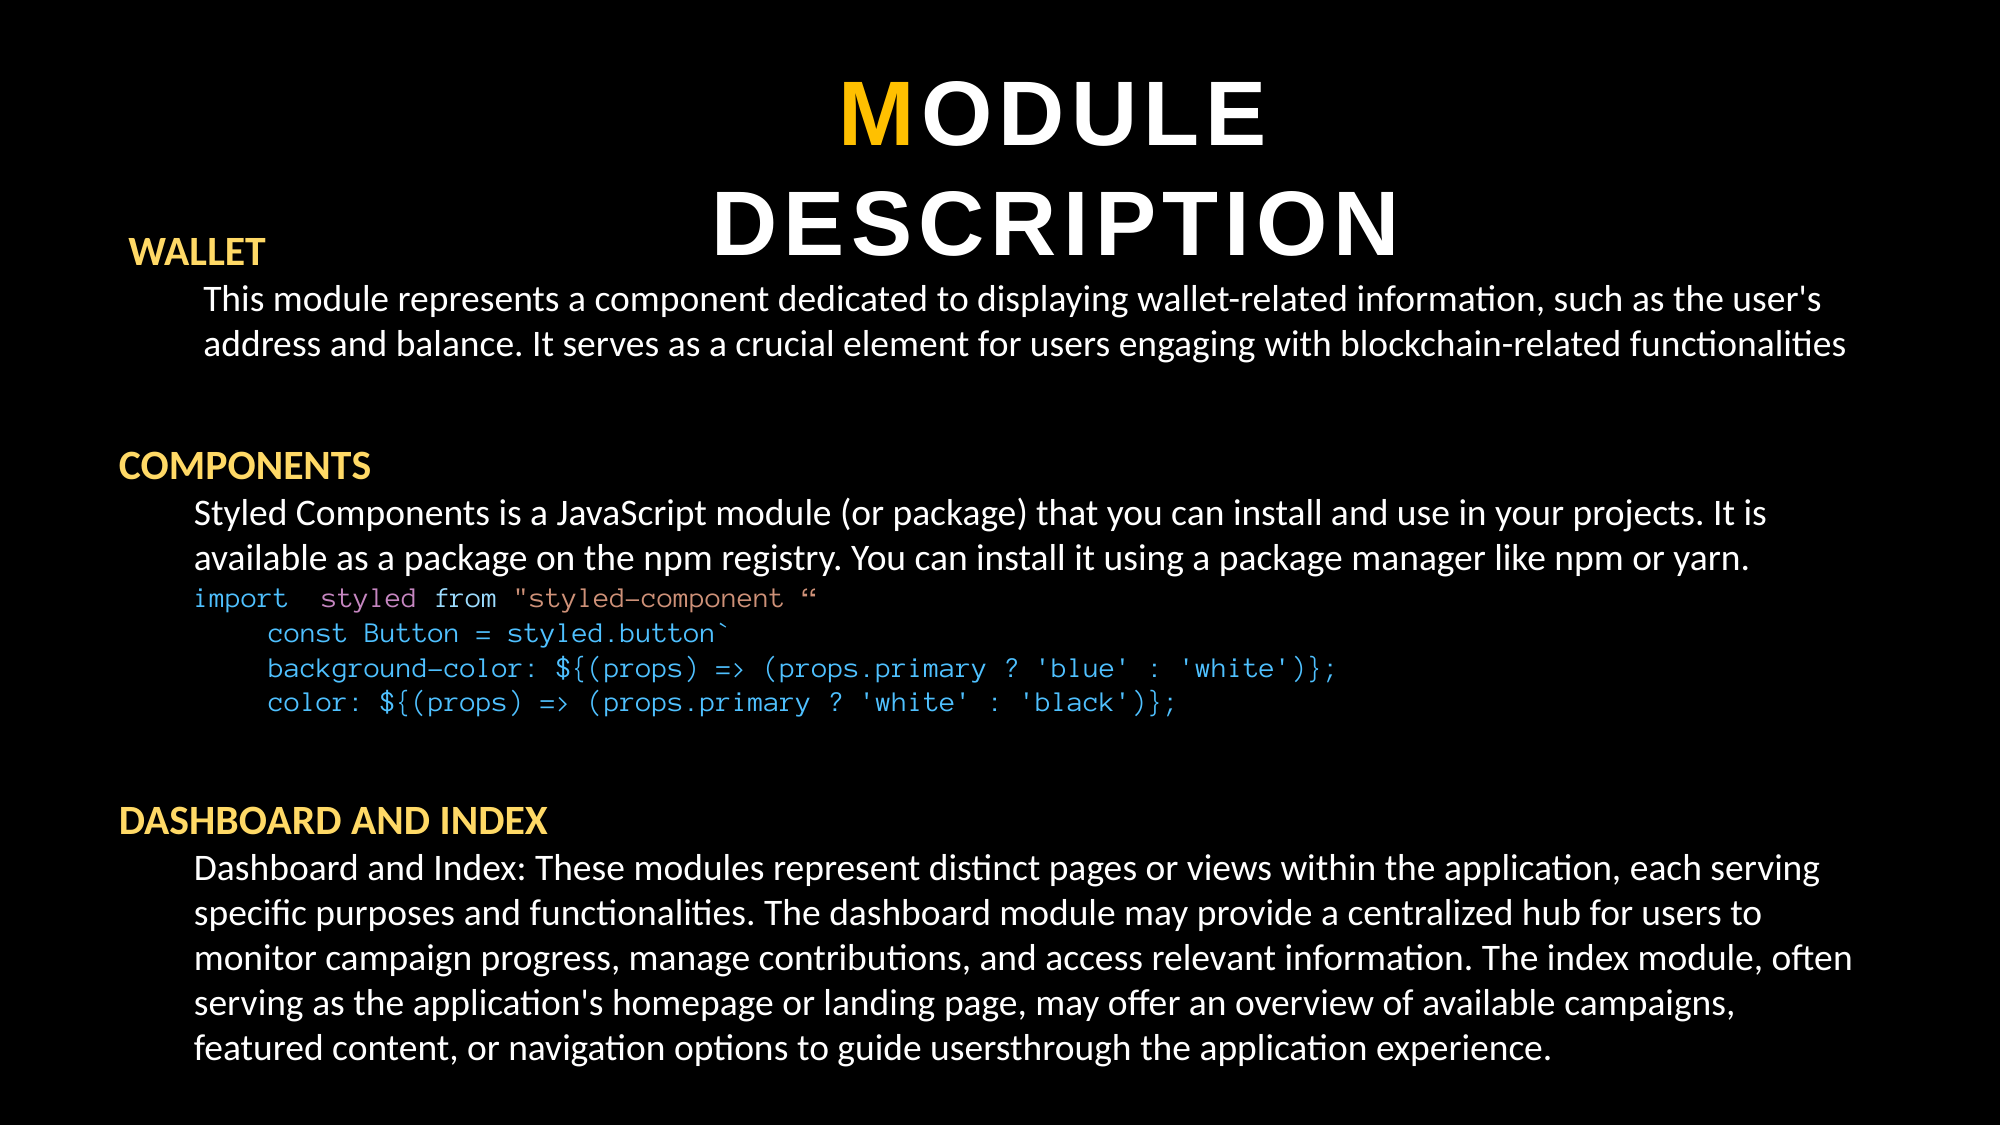

MODULE DESCRIPTION
WALLET
This module represents a component dedicated to displaying wallet-related information, such as the user's address and balance. It serves as a crucial element for users engaging with blockchain-related functionalities
COMPONENTS
Styled Components is a JavaScript module (or package) that you can install and use in your projects. It is available as a package on the npm registry. You can install it using a package manager like npm or yarn.	import  styled from "styled-component “
const Button = styled.button`
background-color: ${(props) => (props.primary ? 'blue' : 'white')};
color: ${(props) => (props.primary ? 'white' : 'black')};
DASHBOARD AND INDEX
Dashboard and Index: These modules represent distinct pages or views within the application, each serving specific purposes and functionalities. The dashboard module may provide a centralized hub for users to monitor campaign progress, manage contributions, and access relevant information. The index module, often
serving as the application's homepage or landing page, may offer an overview of available campaigns, featured content, or navigation options to guide usersthrough the application experience.